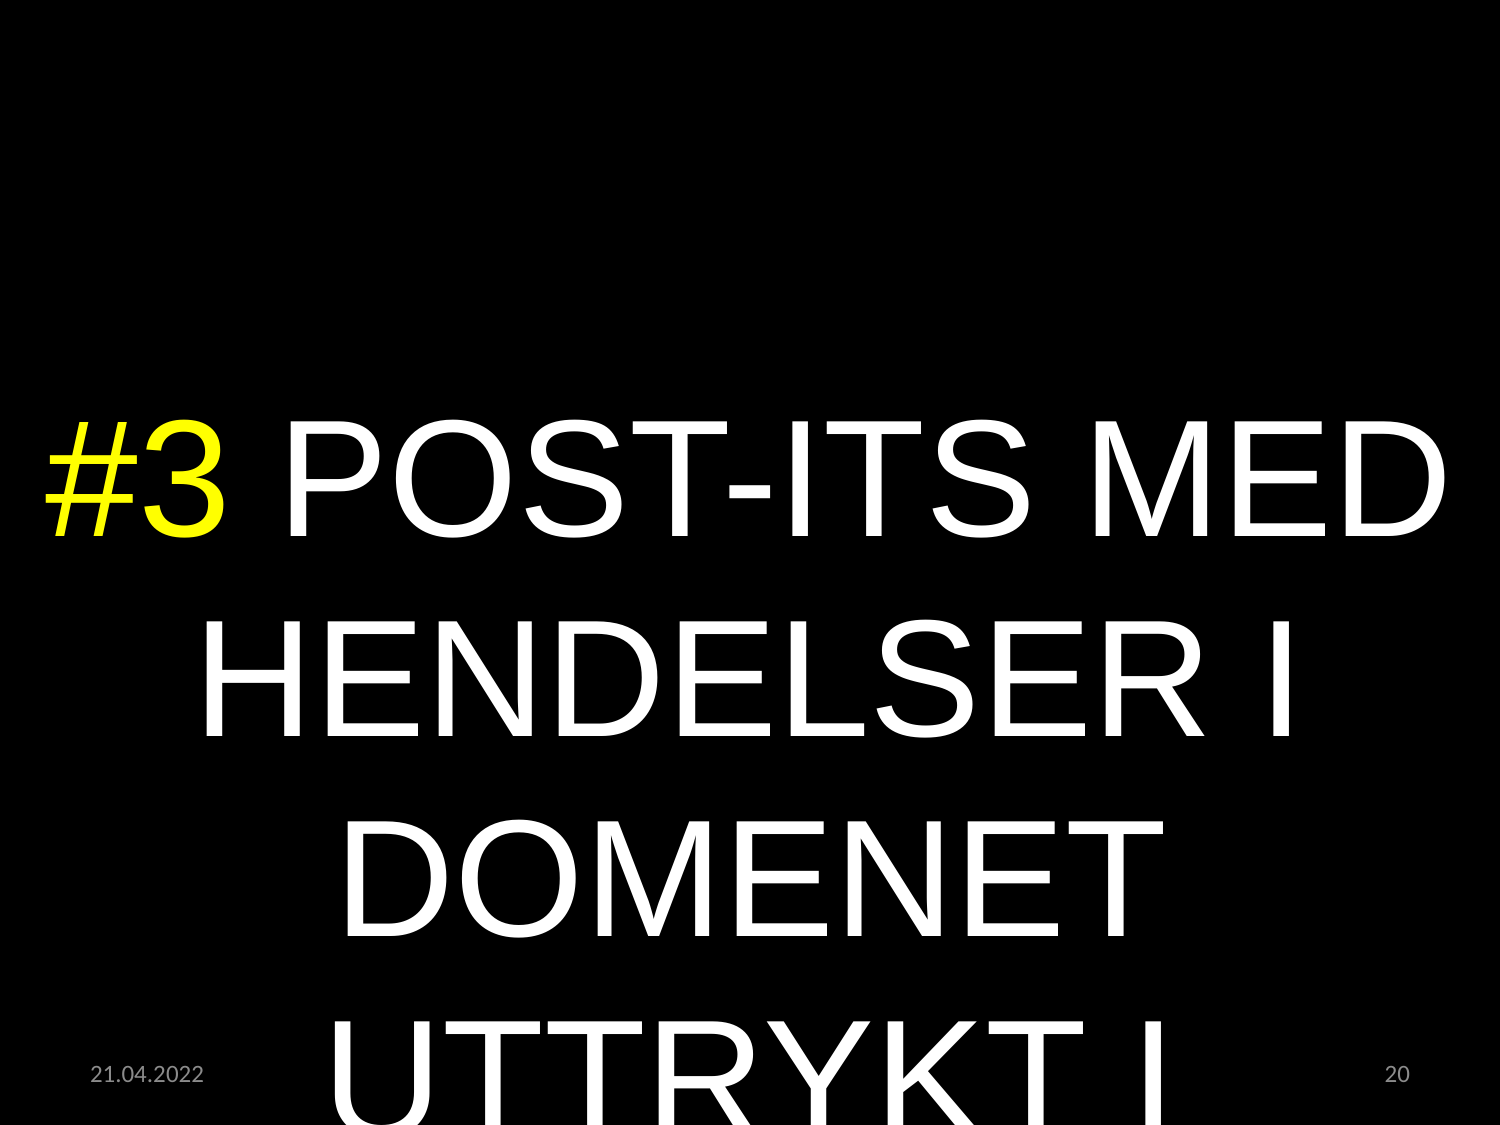

#3 POST-ITS MED HENDELSER I DOMENET UTTRYKT I FORTID
21.04.2022
20